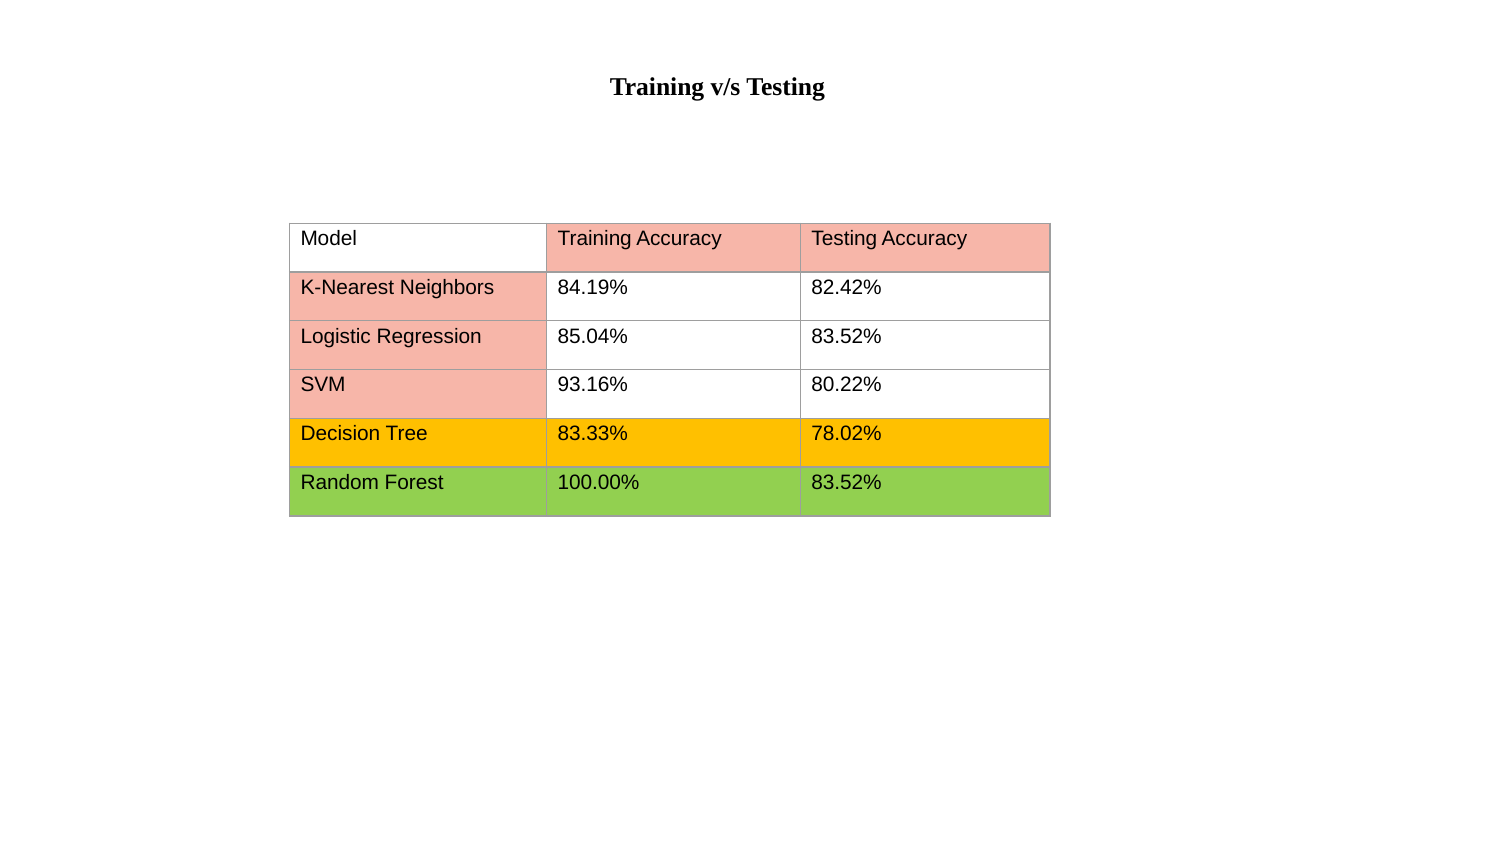

# Training v/s Testing
| Model | Training Accuracy | Testing Accuracy |
| --- | --- | --- |
| K-Nearest Neighbors | 84.19% | 82.42% |
| Logistic Regression | 85.04% | 83.52% |
| SVM | 93.16% | 80.22% |
| Decision Tree | 83.33% | 78.02% |
| Random Forest | 100.00% | 83.52% |